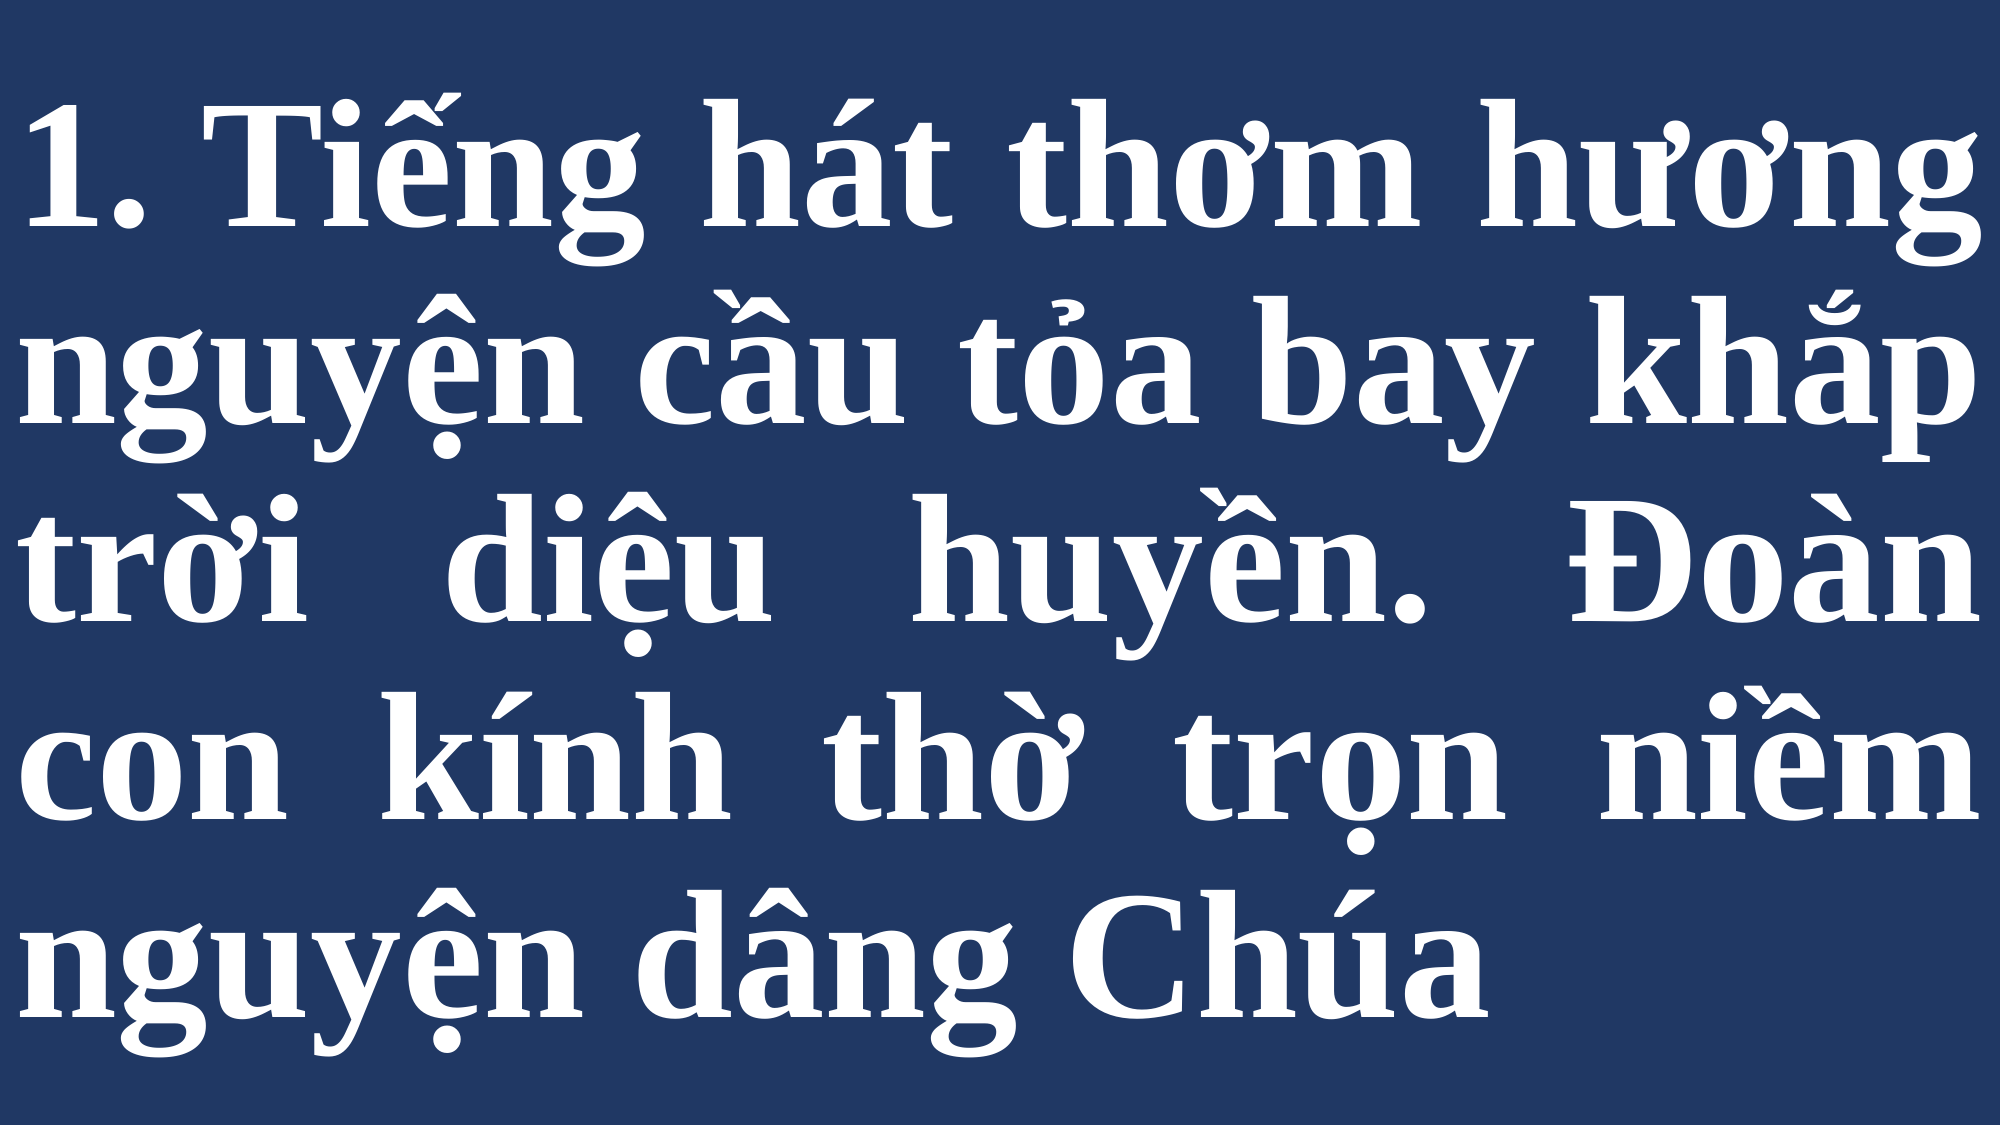

# 1. Tiếng hát thơm hương nguyện cầu tỏa bay khắp trời diệu huyền. Đoàn con kính thờ trọn niềm nguyện dâng Chúa